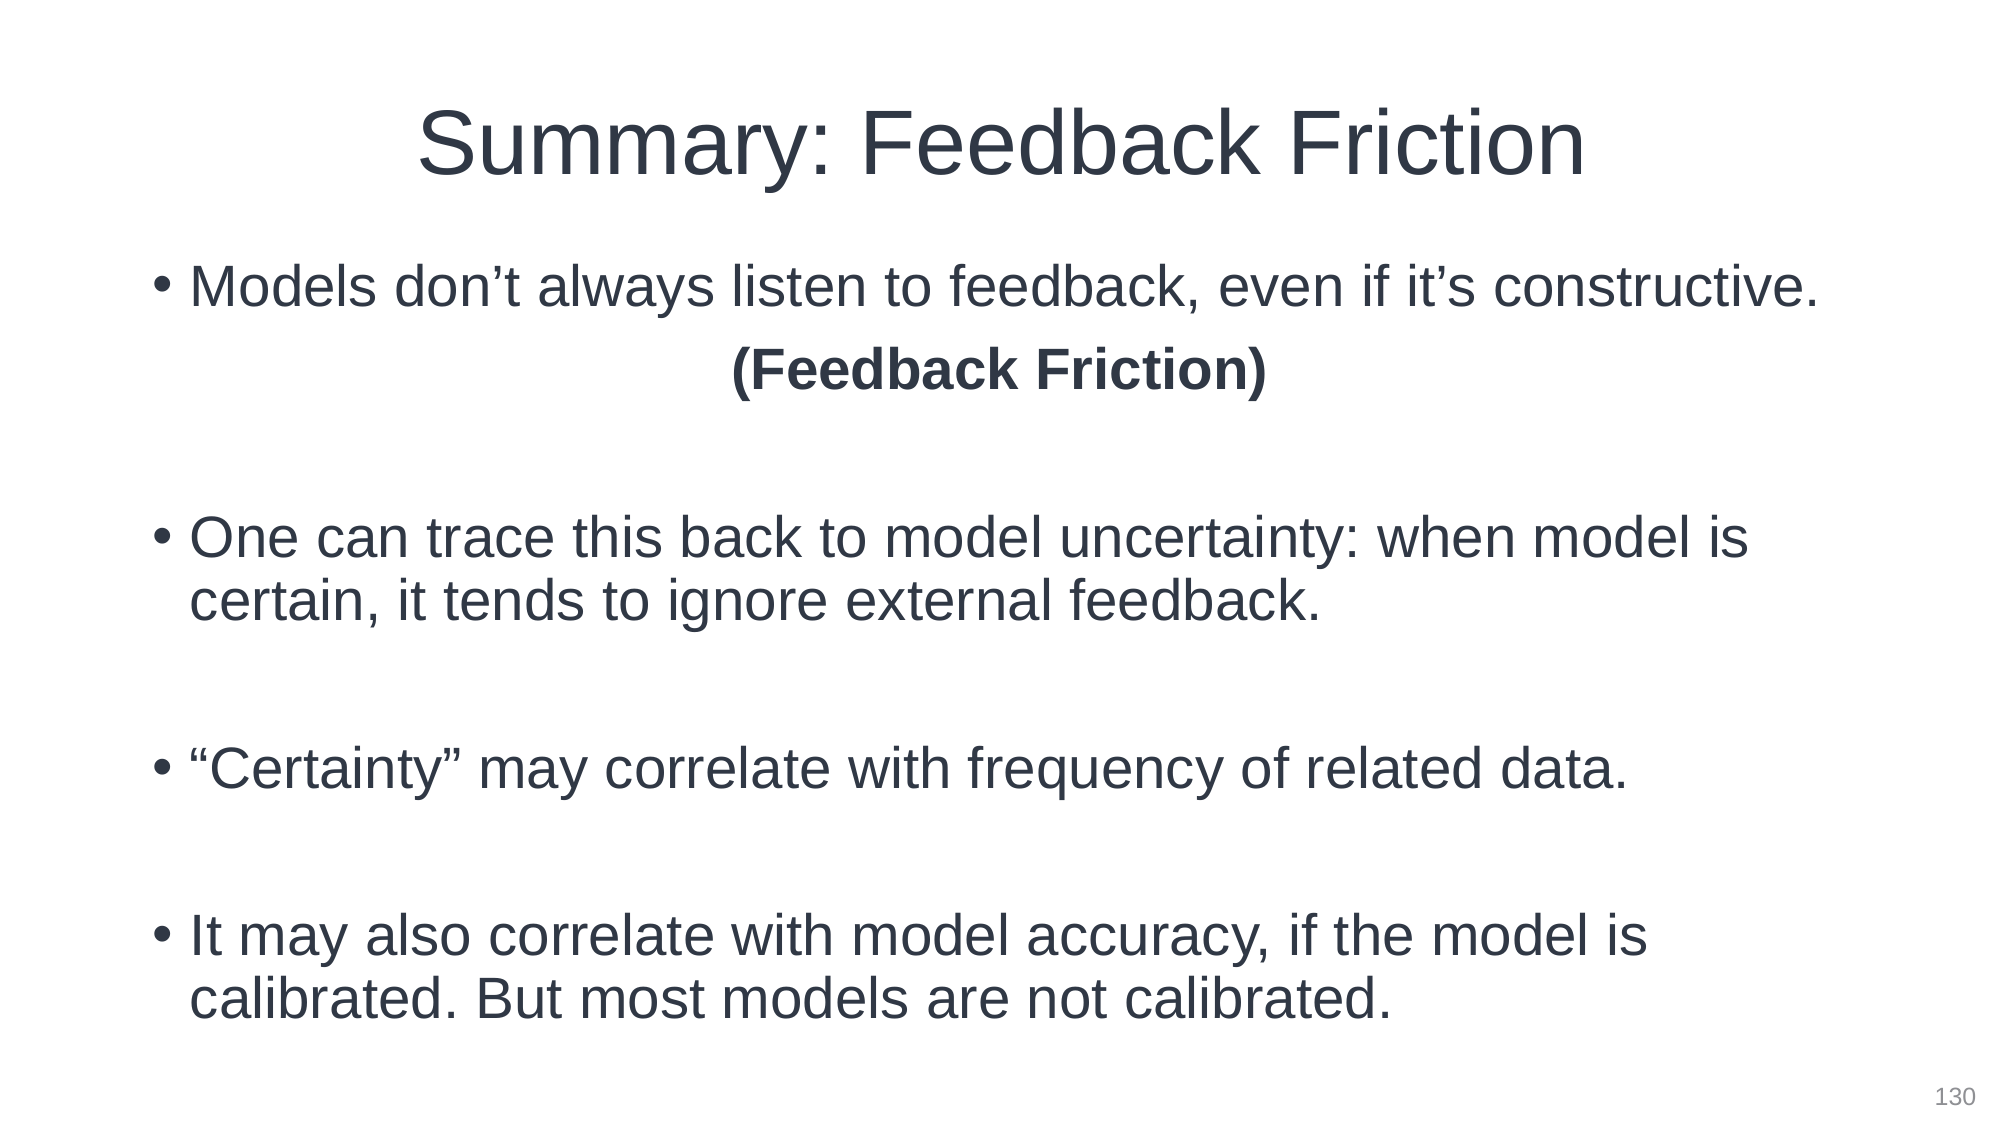

# Summary: Feedback Friction
Models don’t always listen to feedback, even if it’s constructive.
(Feedback Friction)

One can trace this back to model uncertainty: when model is certain, it tends to ignore external feedback.

“Certainty” may correlate with frequency of related data.

It may also correlate with model accuracy, if the model is calibrated. But most models are not calibrated.
130